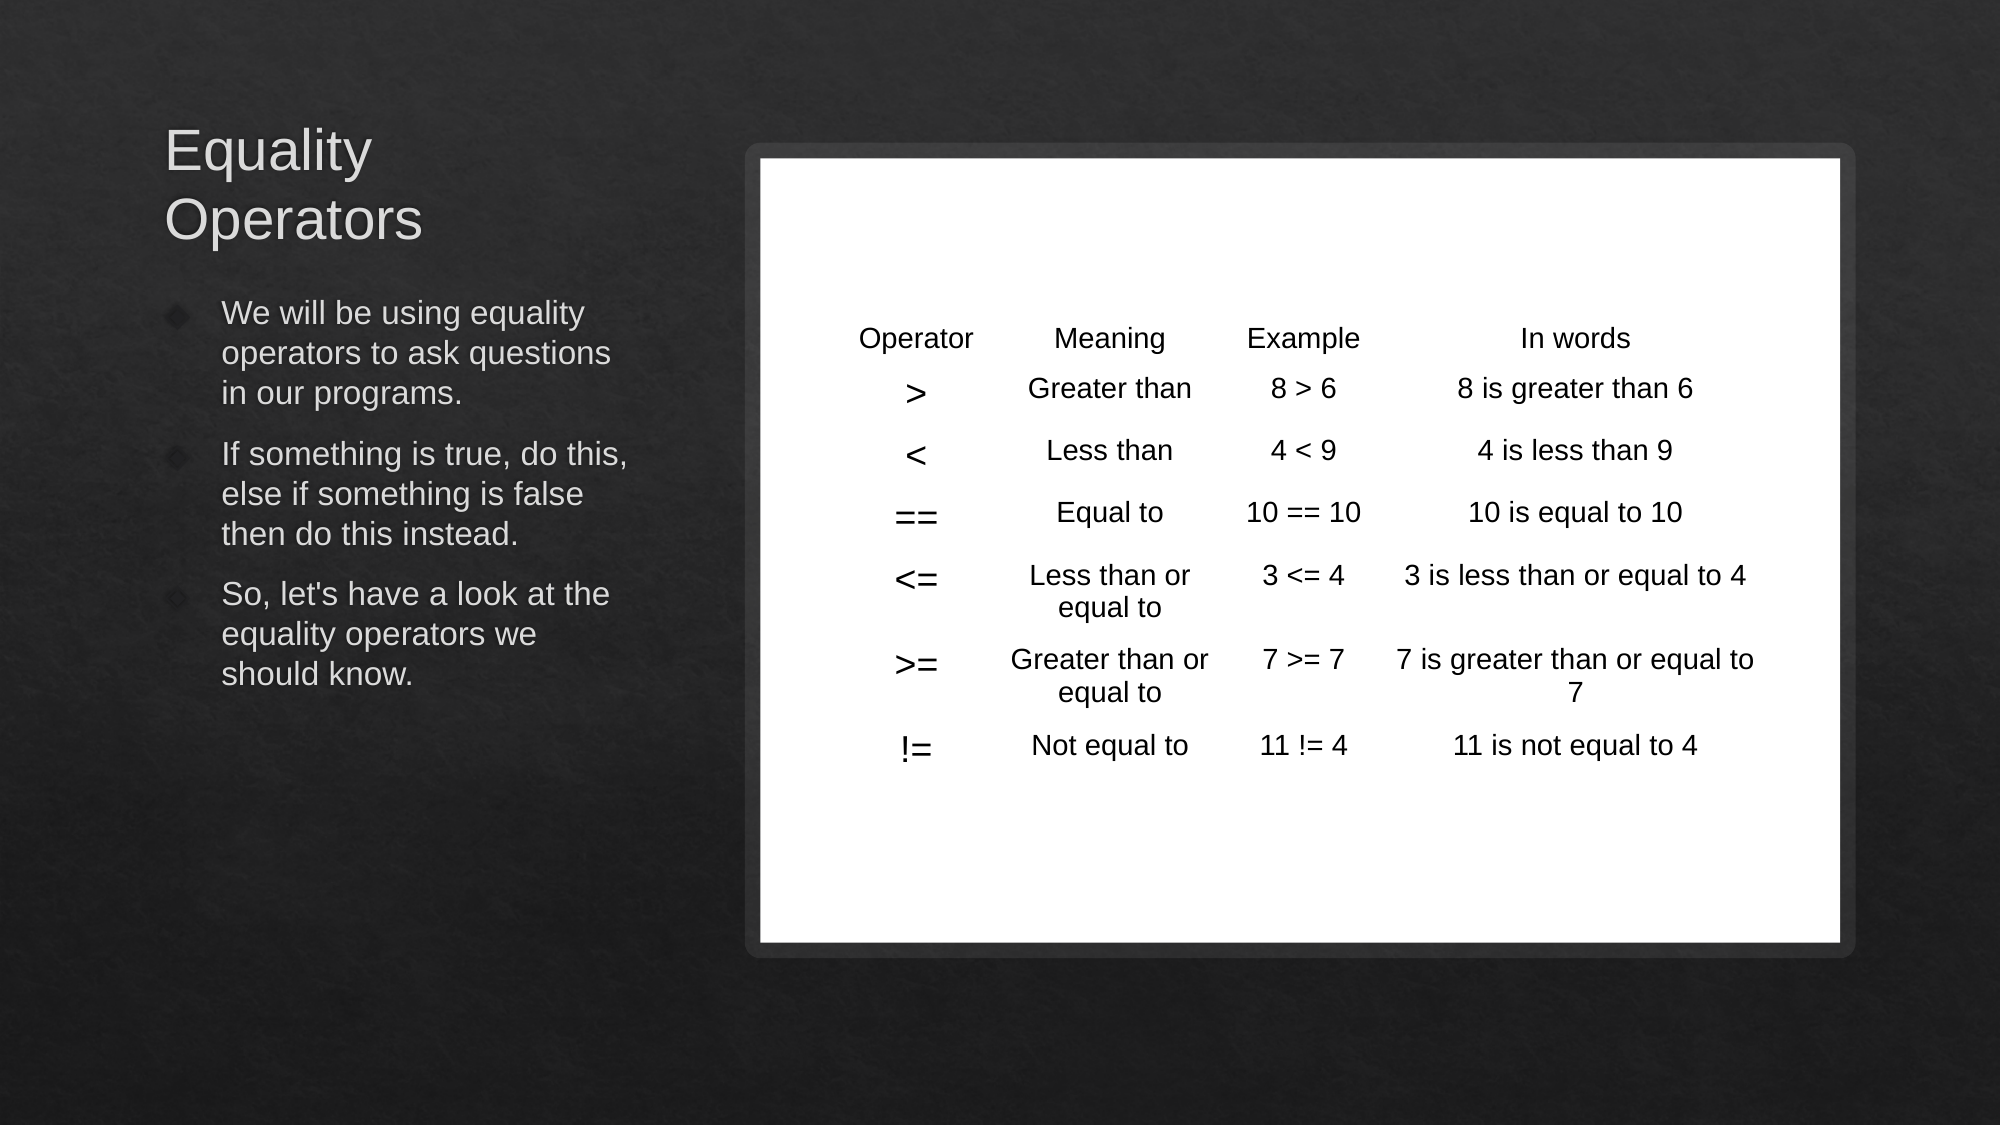

# Equality Operators

We will be using equality operators to ask questions in our programs.
If something is true, do this, else if something is false then do this instead.
So, let's have a look at the equality operators we should know.

| Operator | Meaning | Example | In words |
| --- | --- | --- | --- |
| > | Greater than | 8 > 6 | 8 is greater than 6 |
| < | Less than | 4 < 9 | 4 is less than 9 |
| == | Equal to | 10 == 10 | 10 is equal to 10 |
| <= | Less than or equal to | 3 <= 4 | 3 is less than or equal to 4 |
| >= | Greater than or equal to | 7 >= 7 | 7 is greater than or equal to 7 |
| != | Not equal to | 11 != 4 | 11 is not equal to 4 |